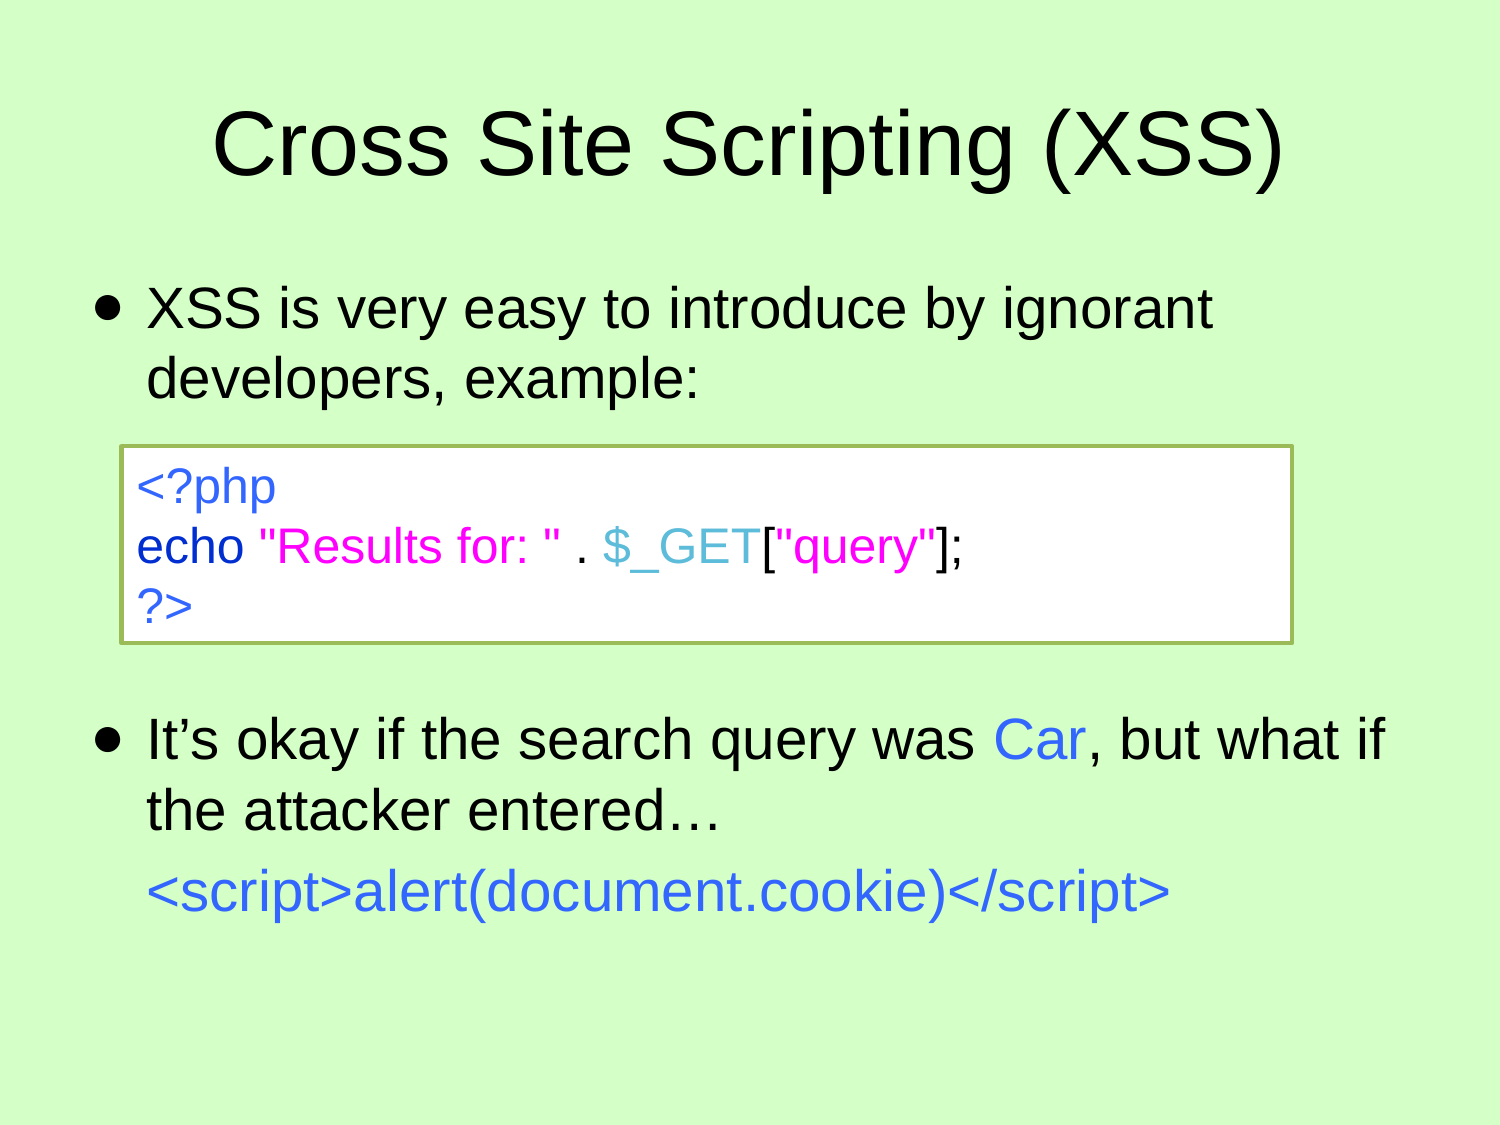

# Cross Site Scripting (XSS)
XSS is very easy to introduce by ignorant developers, example:

It’s okay if the search query was Car, but what if the attacker entered…
	<script>alert(document.cookie)</script>

<?php
echo "Results for: " . $_GET["query"];
?>